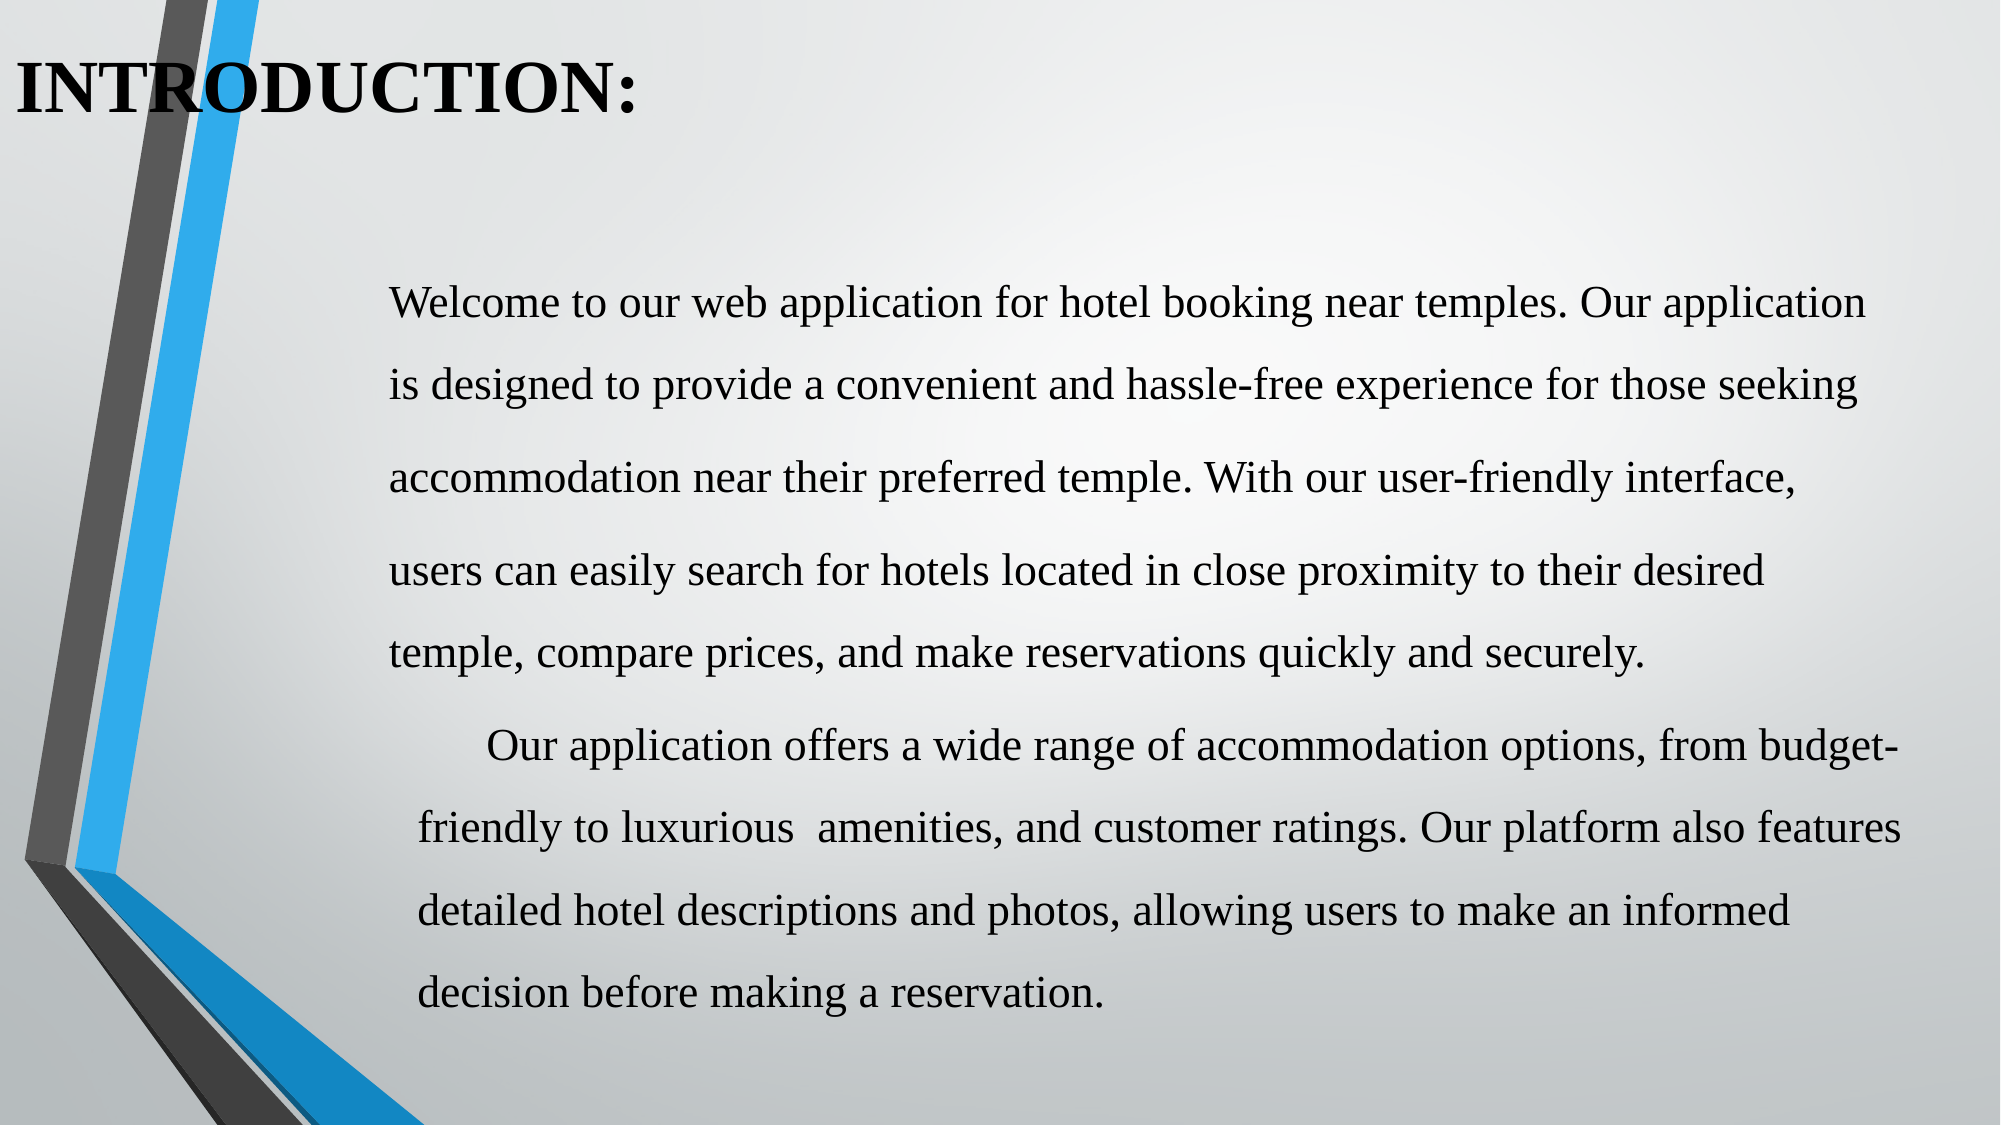

# INTRODUCTION:
Welcome to our web application for hotel booking near temples. Our application is designed to provide a convenient and hassle-free experience for those seeking
accommodation near their preferred temple. With our user-friendly interface,
users can easily search for hotels located in close proximity to their desired temple, compare prices, and make reservations quickly and securely.
      Our application offers a wide range of accommodation options, from budget-friendly to luxurious  amenities, and customer ratings. Our platform also features detailed hotel descriptions and photos, allowing users to make an informed decision before making a reservation.